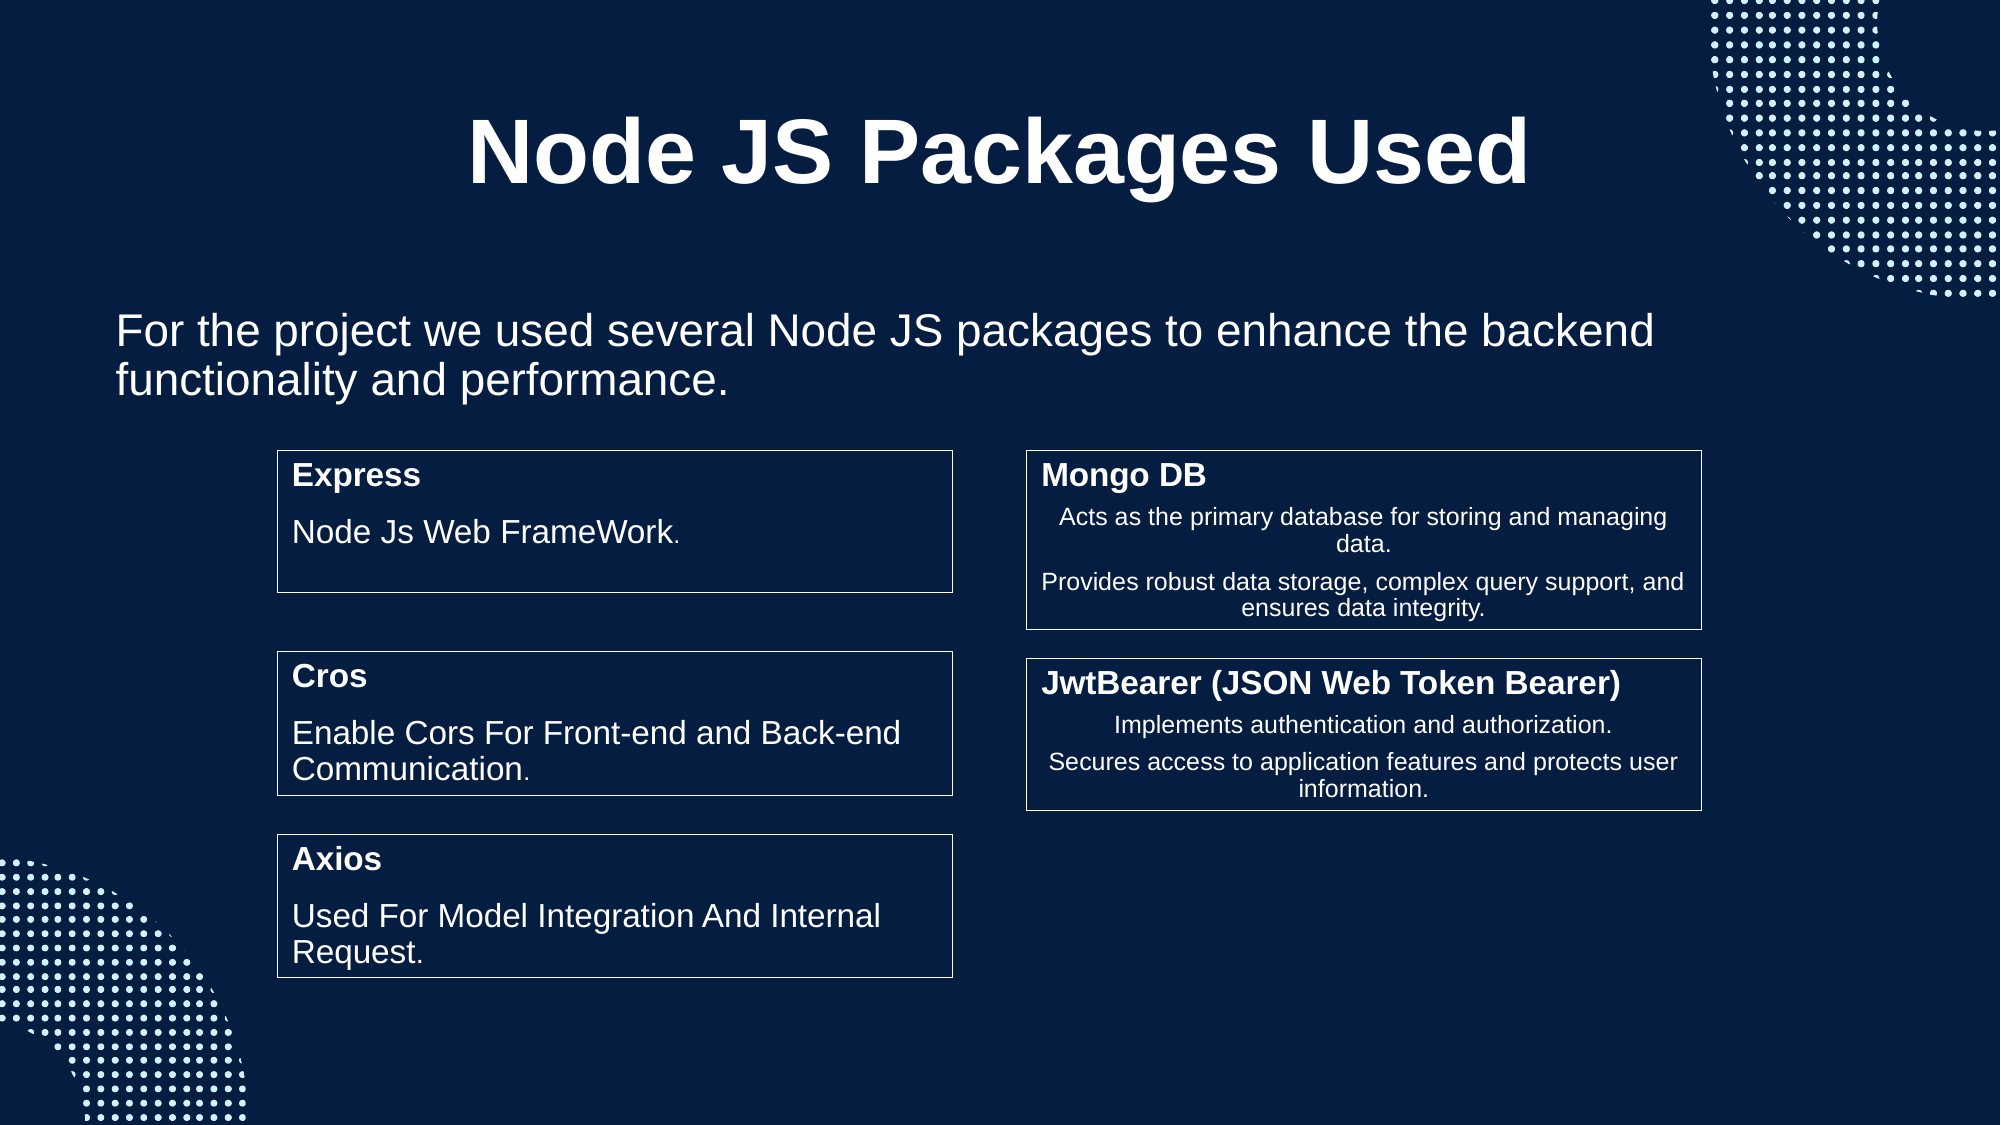

# Node JS Packages Used
For the project we used several Node JS packages to enhance the backend functionality and performance.
Express
Node Js Web FrameWork.

Mongo DB
Acts as the primary database for storing and managing data.
Provides robust data storage, complex query support, and ensures data integrity.
Cros
Enable Cors For Front-end and Back-end Communication.
JwtBearer (JSON Web Token Bearer)
Implements authentication and authorization.
Secures access to application features and protects user information.
Axios
Used For Model Integration And Internal Request.